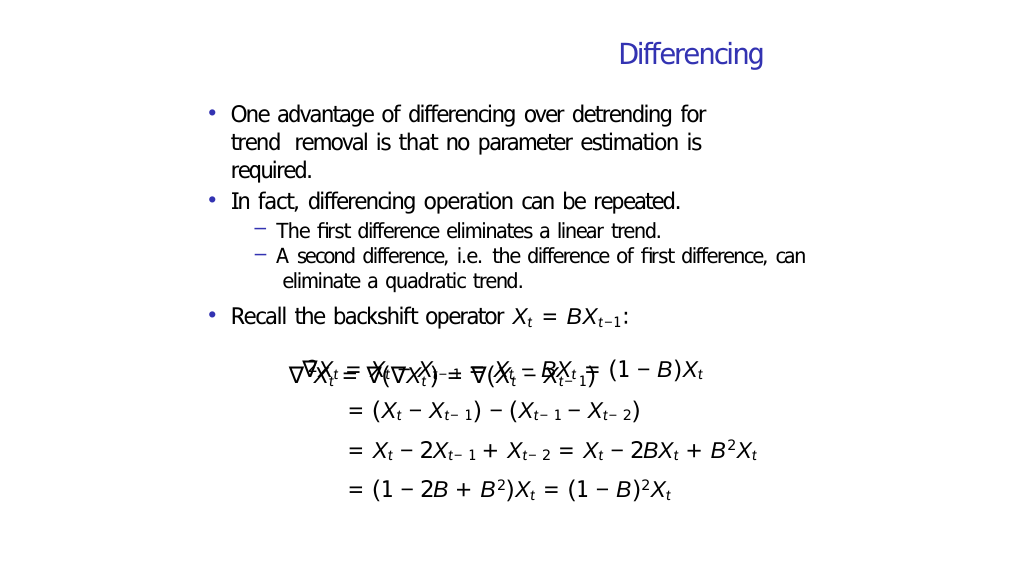

# Differencing
One advantage of differencing over detrending for trend  removal is that no parameter estimation is required.
In fact, differencing operation can be repeated.
The first difference eliminates a linear trend.
A second difference, i.e. the difference of first difference, can  eliminate a quadratic trend.
Recall the backshift operator Xt = BXt−1:
∇Xt  = Xt − Xt−1 = Xt − BXt  = (1 − B)Xt
2
∇ Xt  = ∇(∇Xt ) = ∇(Xt − Xt−1)
= (Xt − Xt−1) − (Xt−1 − Xt−2)
= Xt − 2Xt−1 + Xt−2 = Xt − 2BXt + B2Xt
= (1 − 2B + B2)Xt  = (1 − B)2Xt